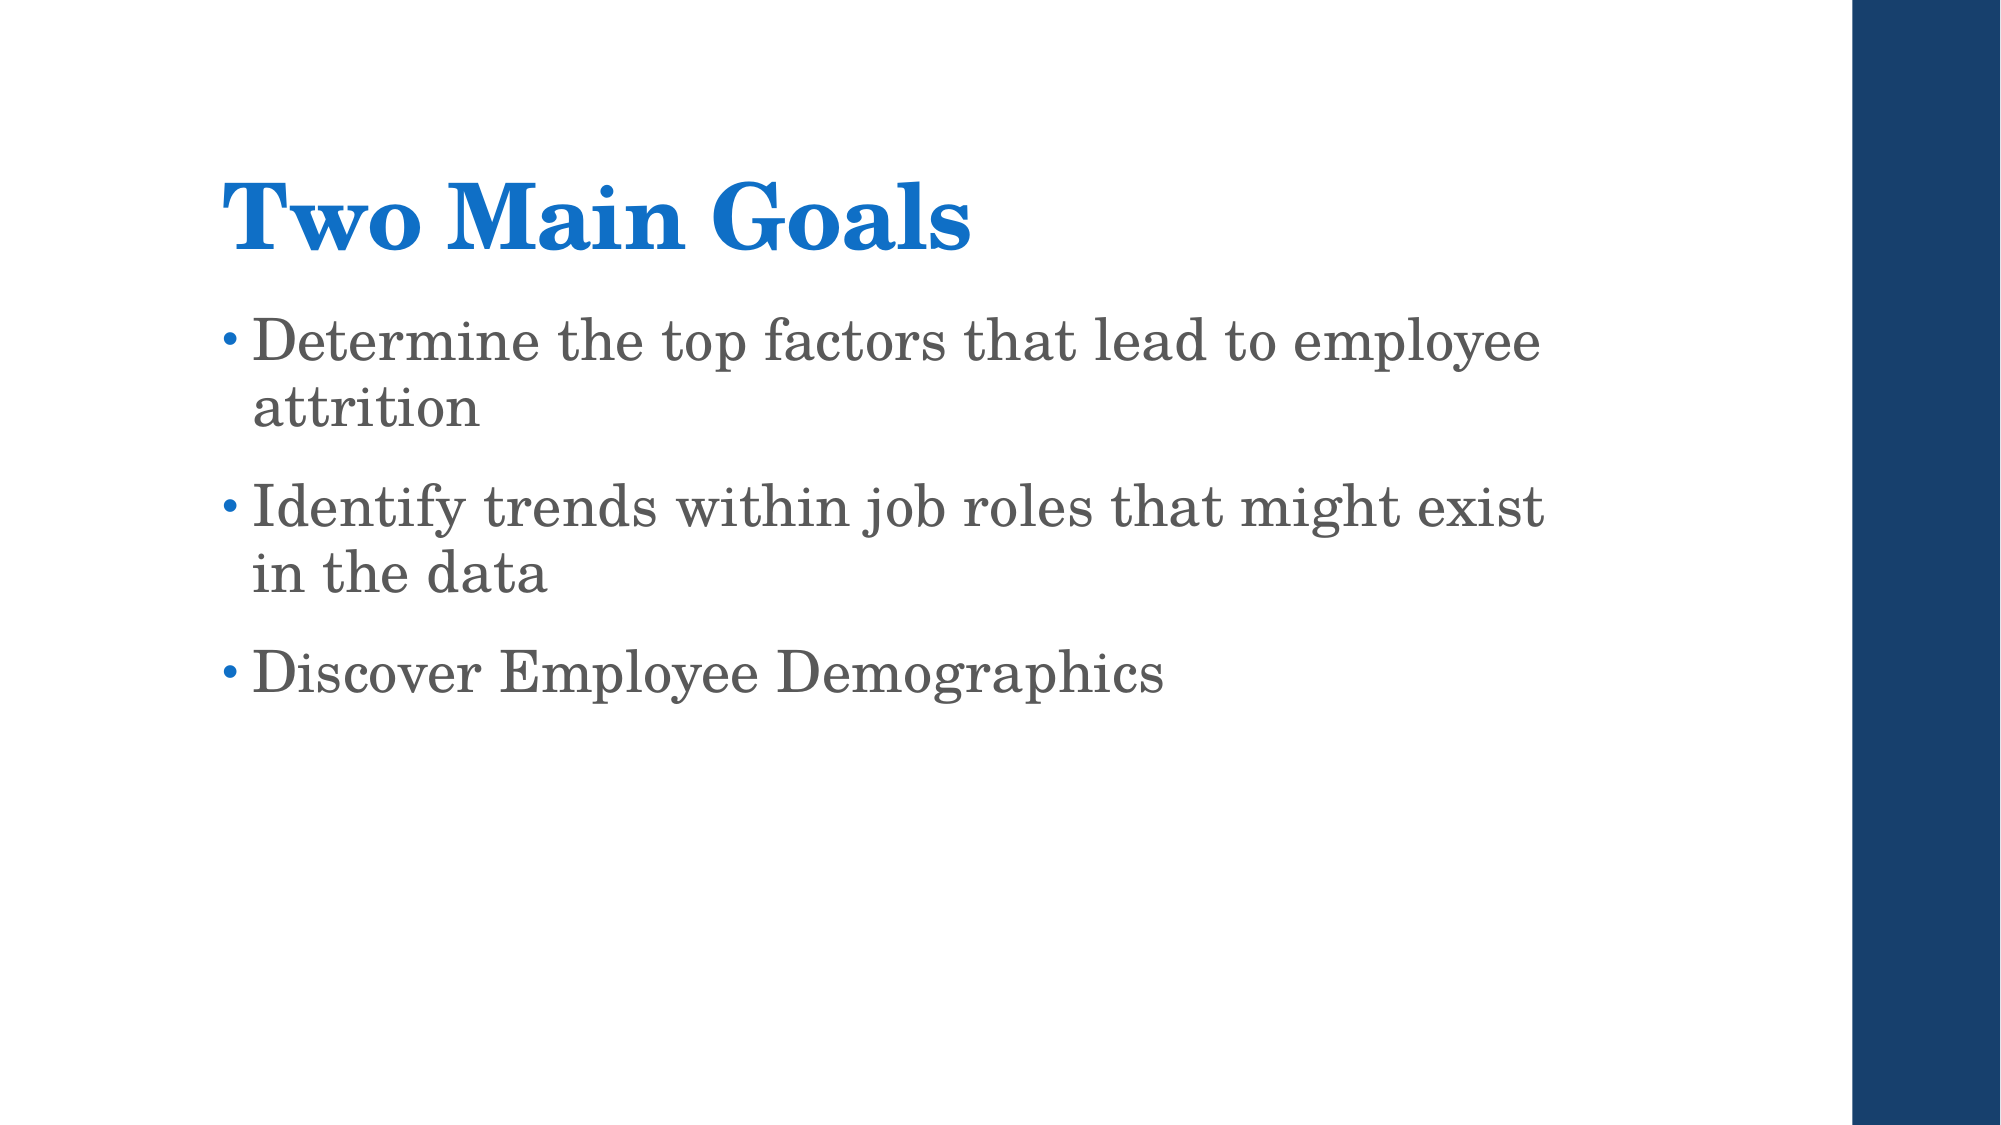

# Two Main Goals
Determine the top factors that lead to employee attrition
Identify trends within job roles that might exist in the data
Discover Employee Demographics